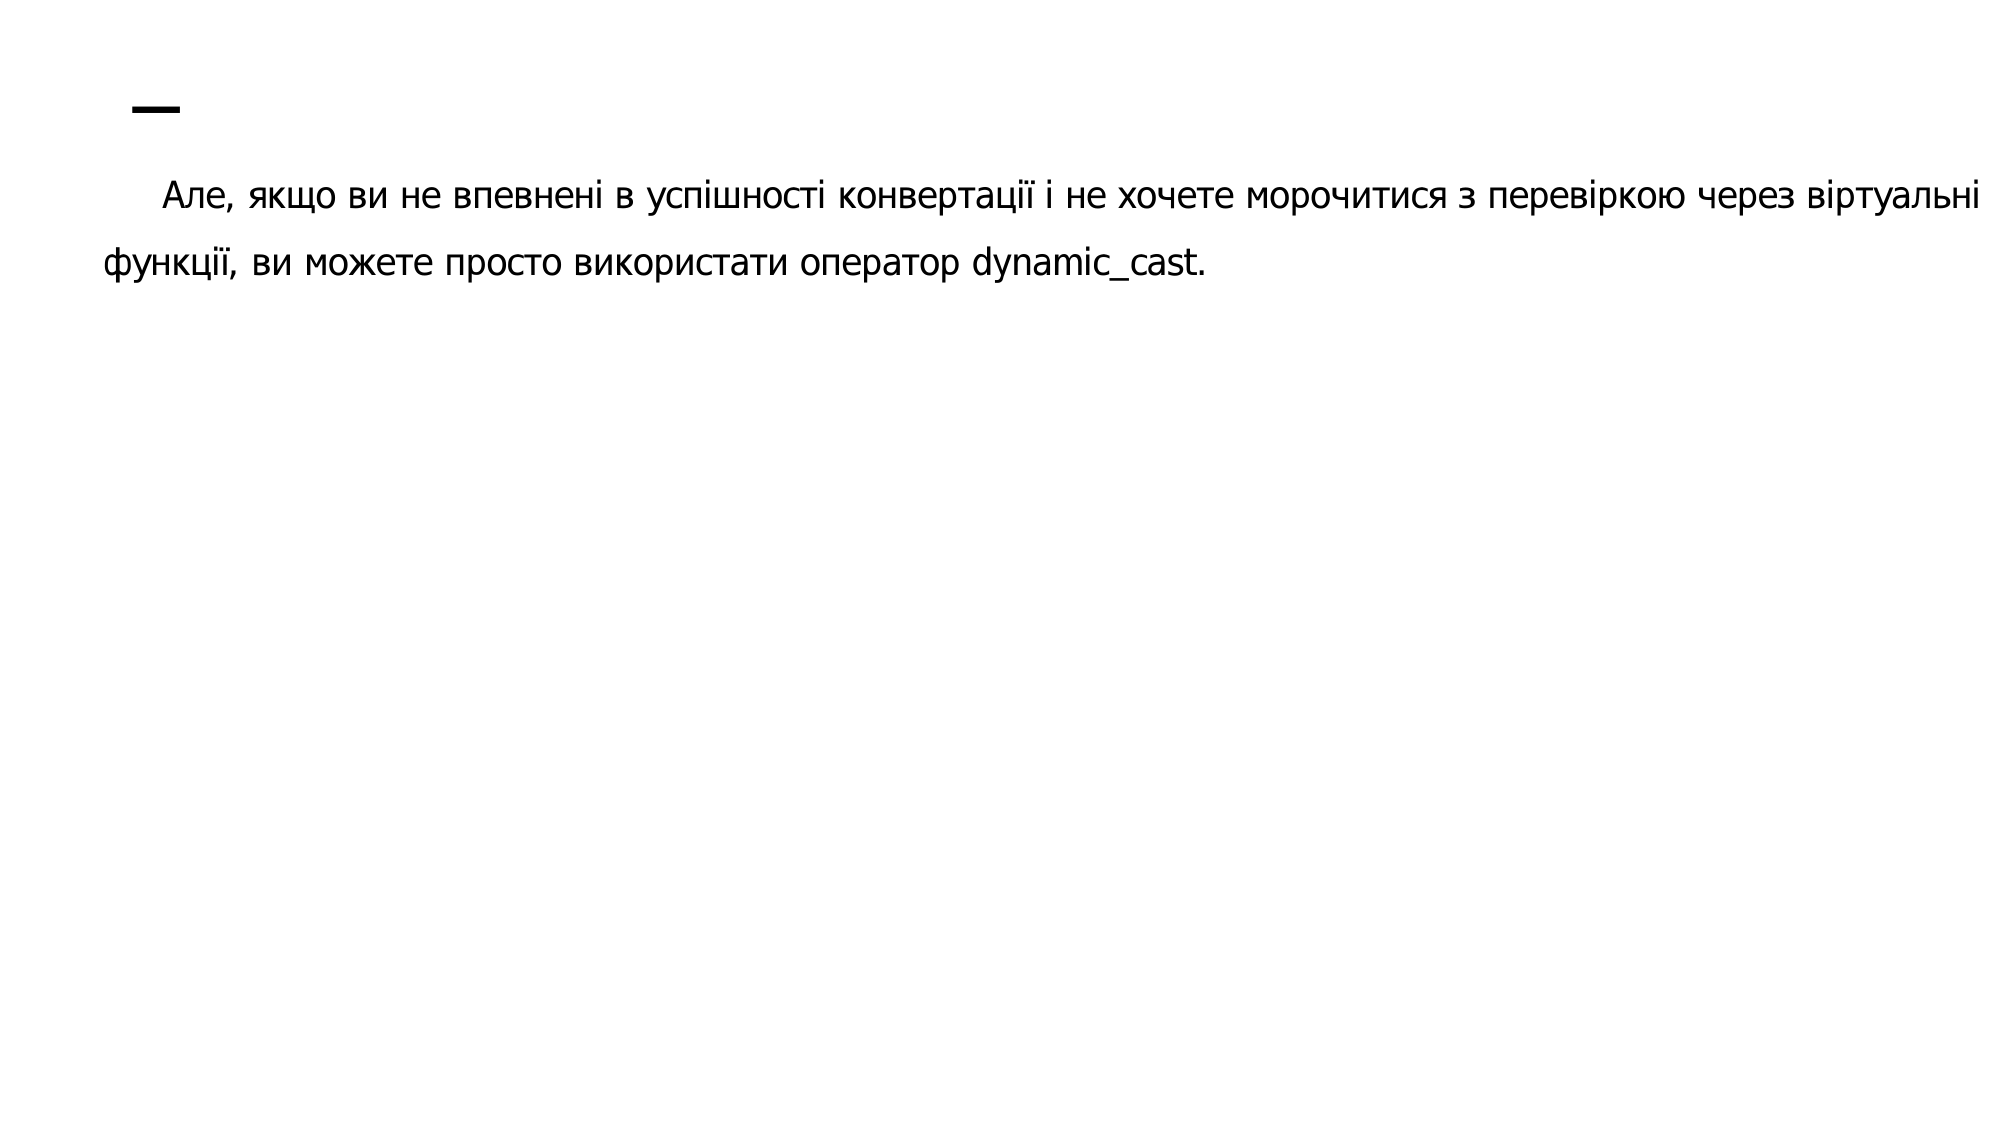

# _
Але, якщо ви не впевнені в успішності конвертації і не хочете морочитися з перевіркою через віртуальні функції, ви можете просто використати оператор dynamic_cast.